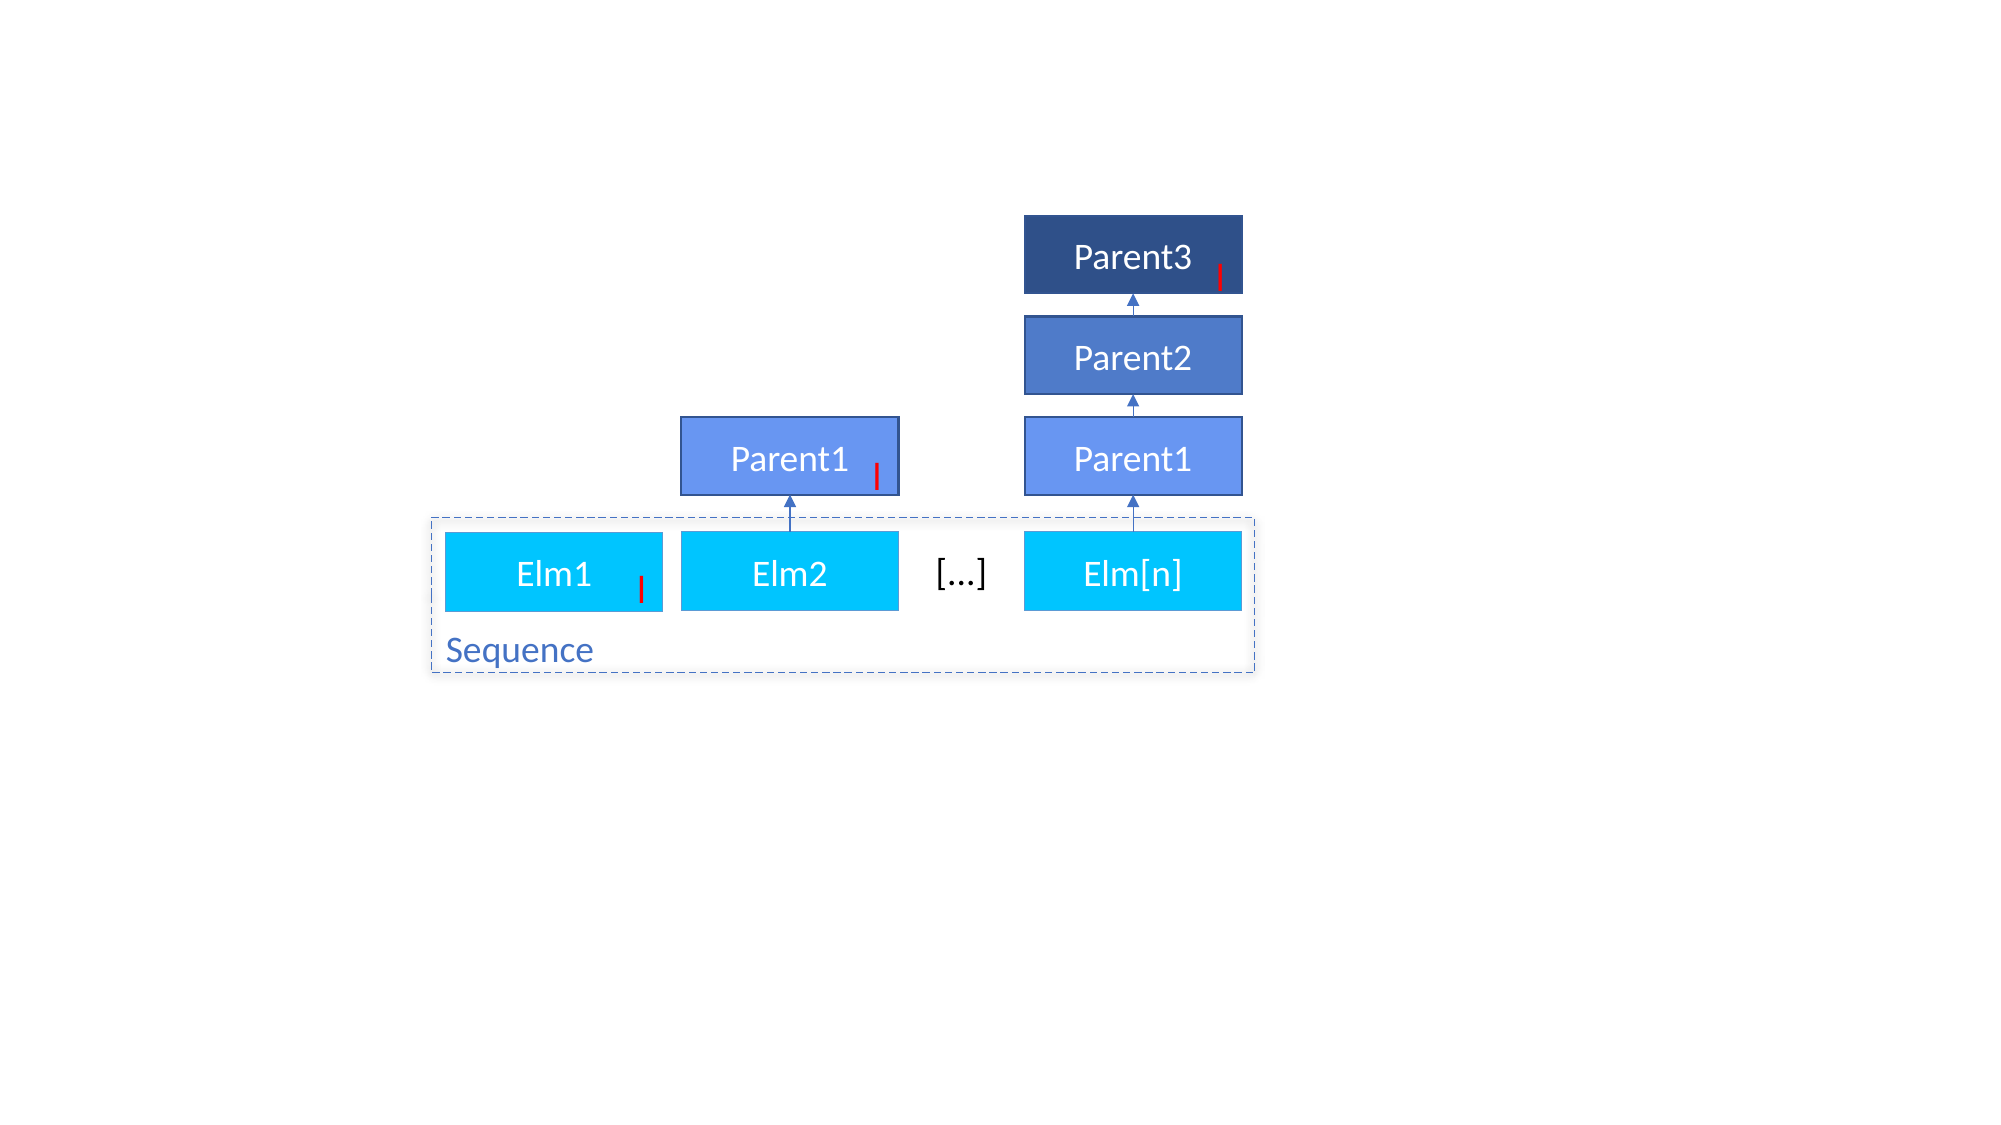

Parent3
l
Parent2
Parent1
Parent1
l
Elm[n]
Elm2
Elm1
[...]
l
Sequence